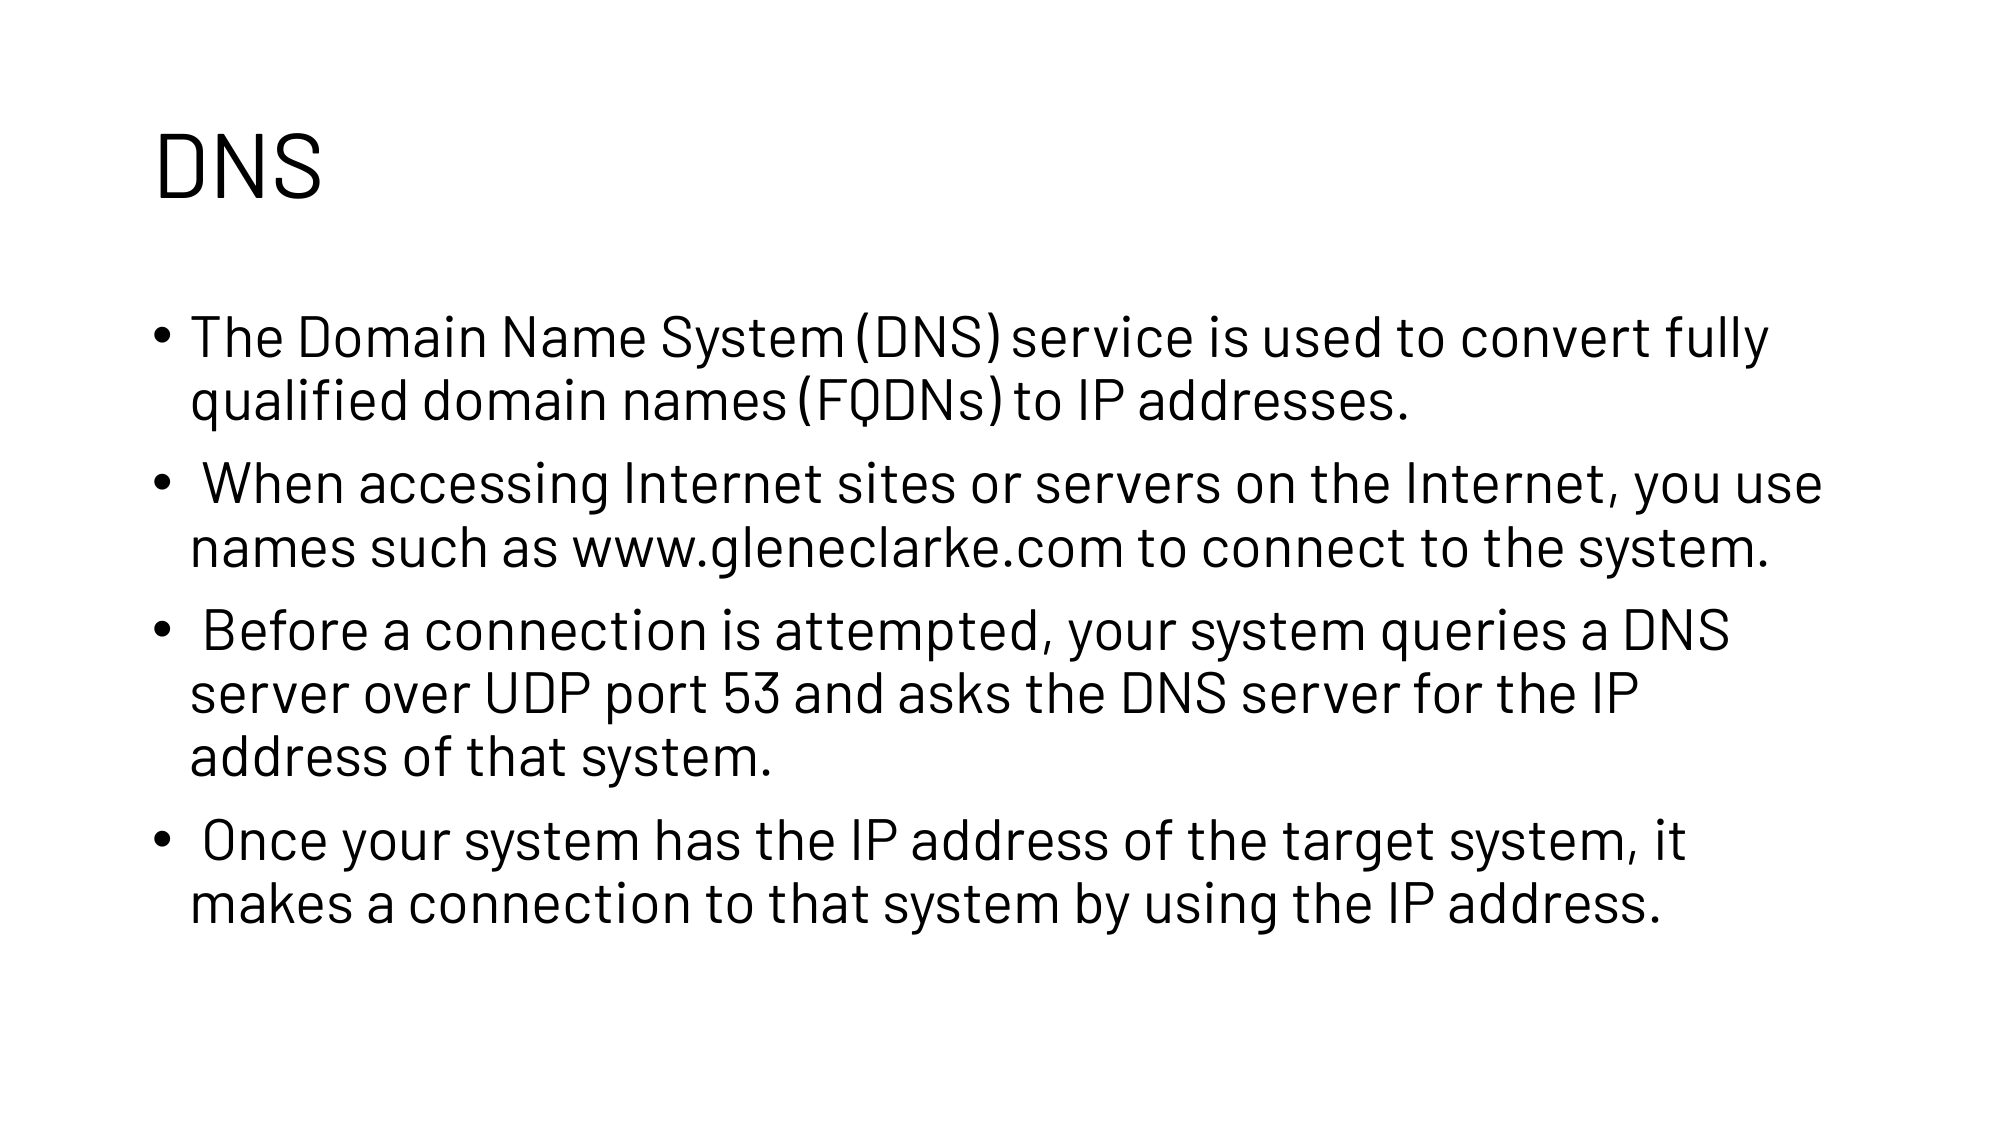

# DNS
The Domain Name System (DNS) service is used to convert fully qualified domain names (FQDNs) to IP addresses.
 When accessing Internet sites or servers on the Internet, you use names such as www.gleneclarke.com to connect to the system.
 Before a connection is attempted, your system queries a DNS server over UDP port 53 and asks the DNS server for the IP address of that system.
 Once your system has the IP address of the target system, it makes a connection to that system by using the IP address.